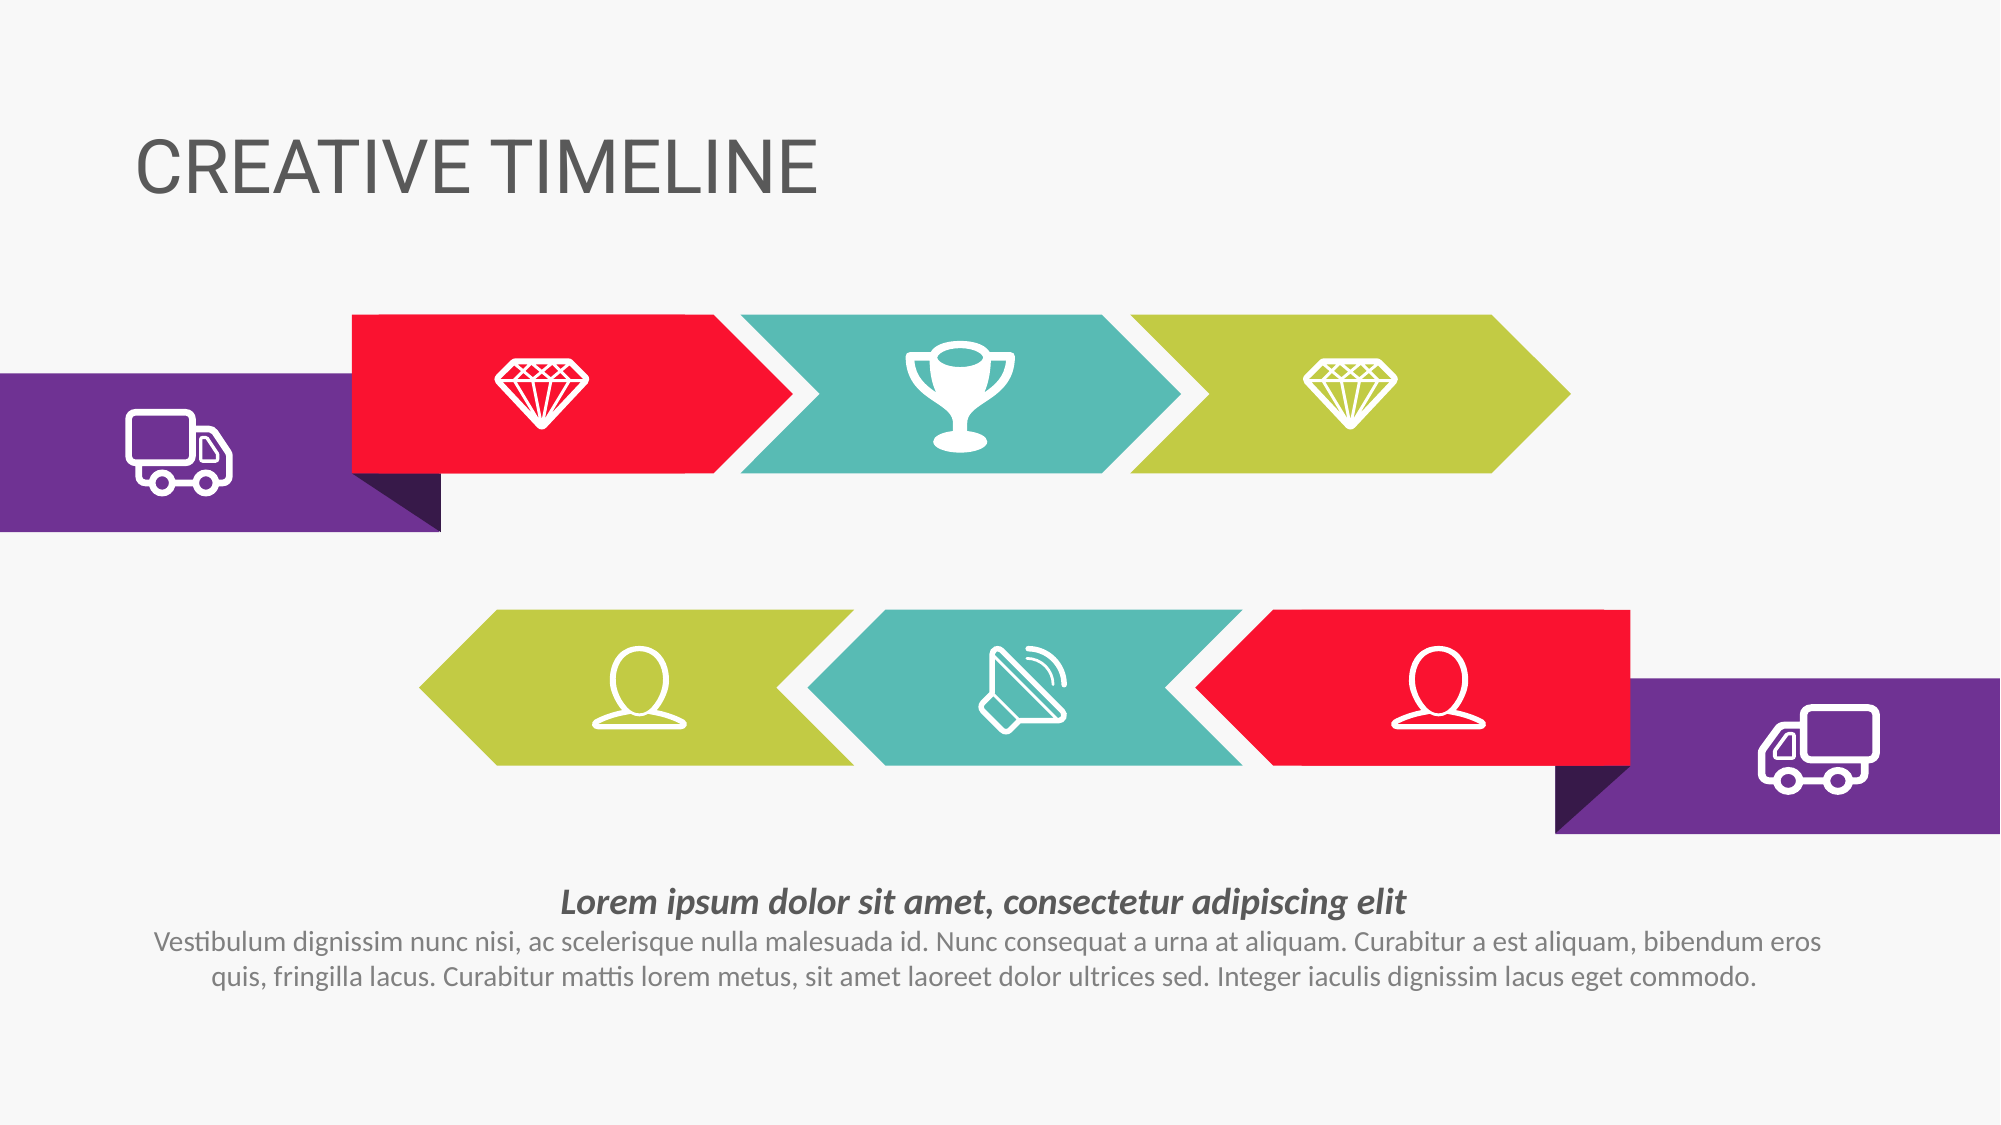

CREATIVE TIMELINE

Lorem ipsum dolor sit amet, consectetur adipiscing elit
Vestibulum dignissim nunc nisi, ac scelerisque nulla malesuada id. Nunc consequat a urna at aliquam. Curabitur a est aliquam, bibendum eros quis, fringilla lacus. Curabitur mattis lorem metus, sit amet laoreet dolor ultrices sed. Integer iaculis dignissim lacus eget commodo.